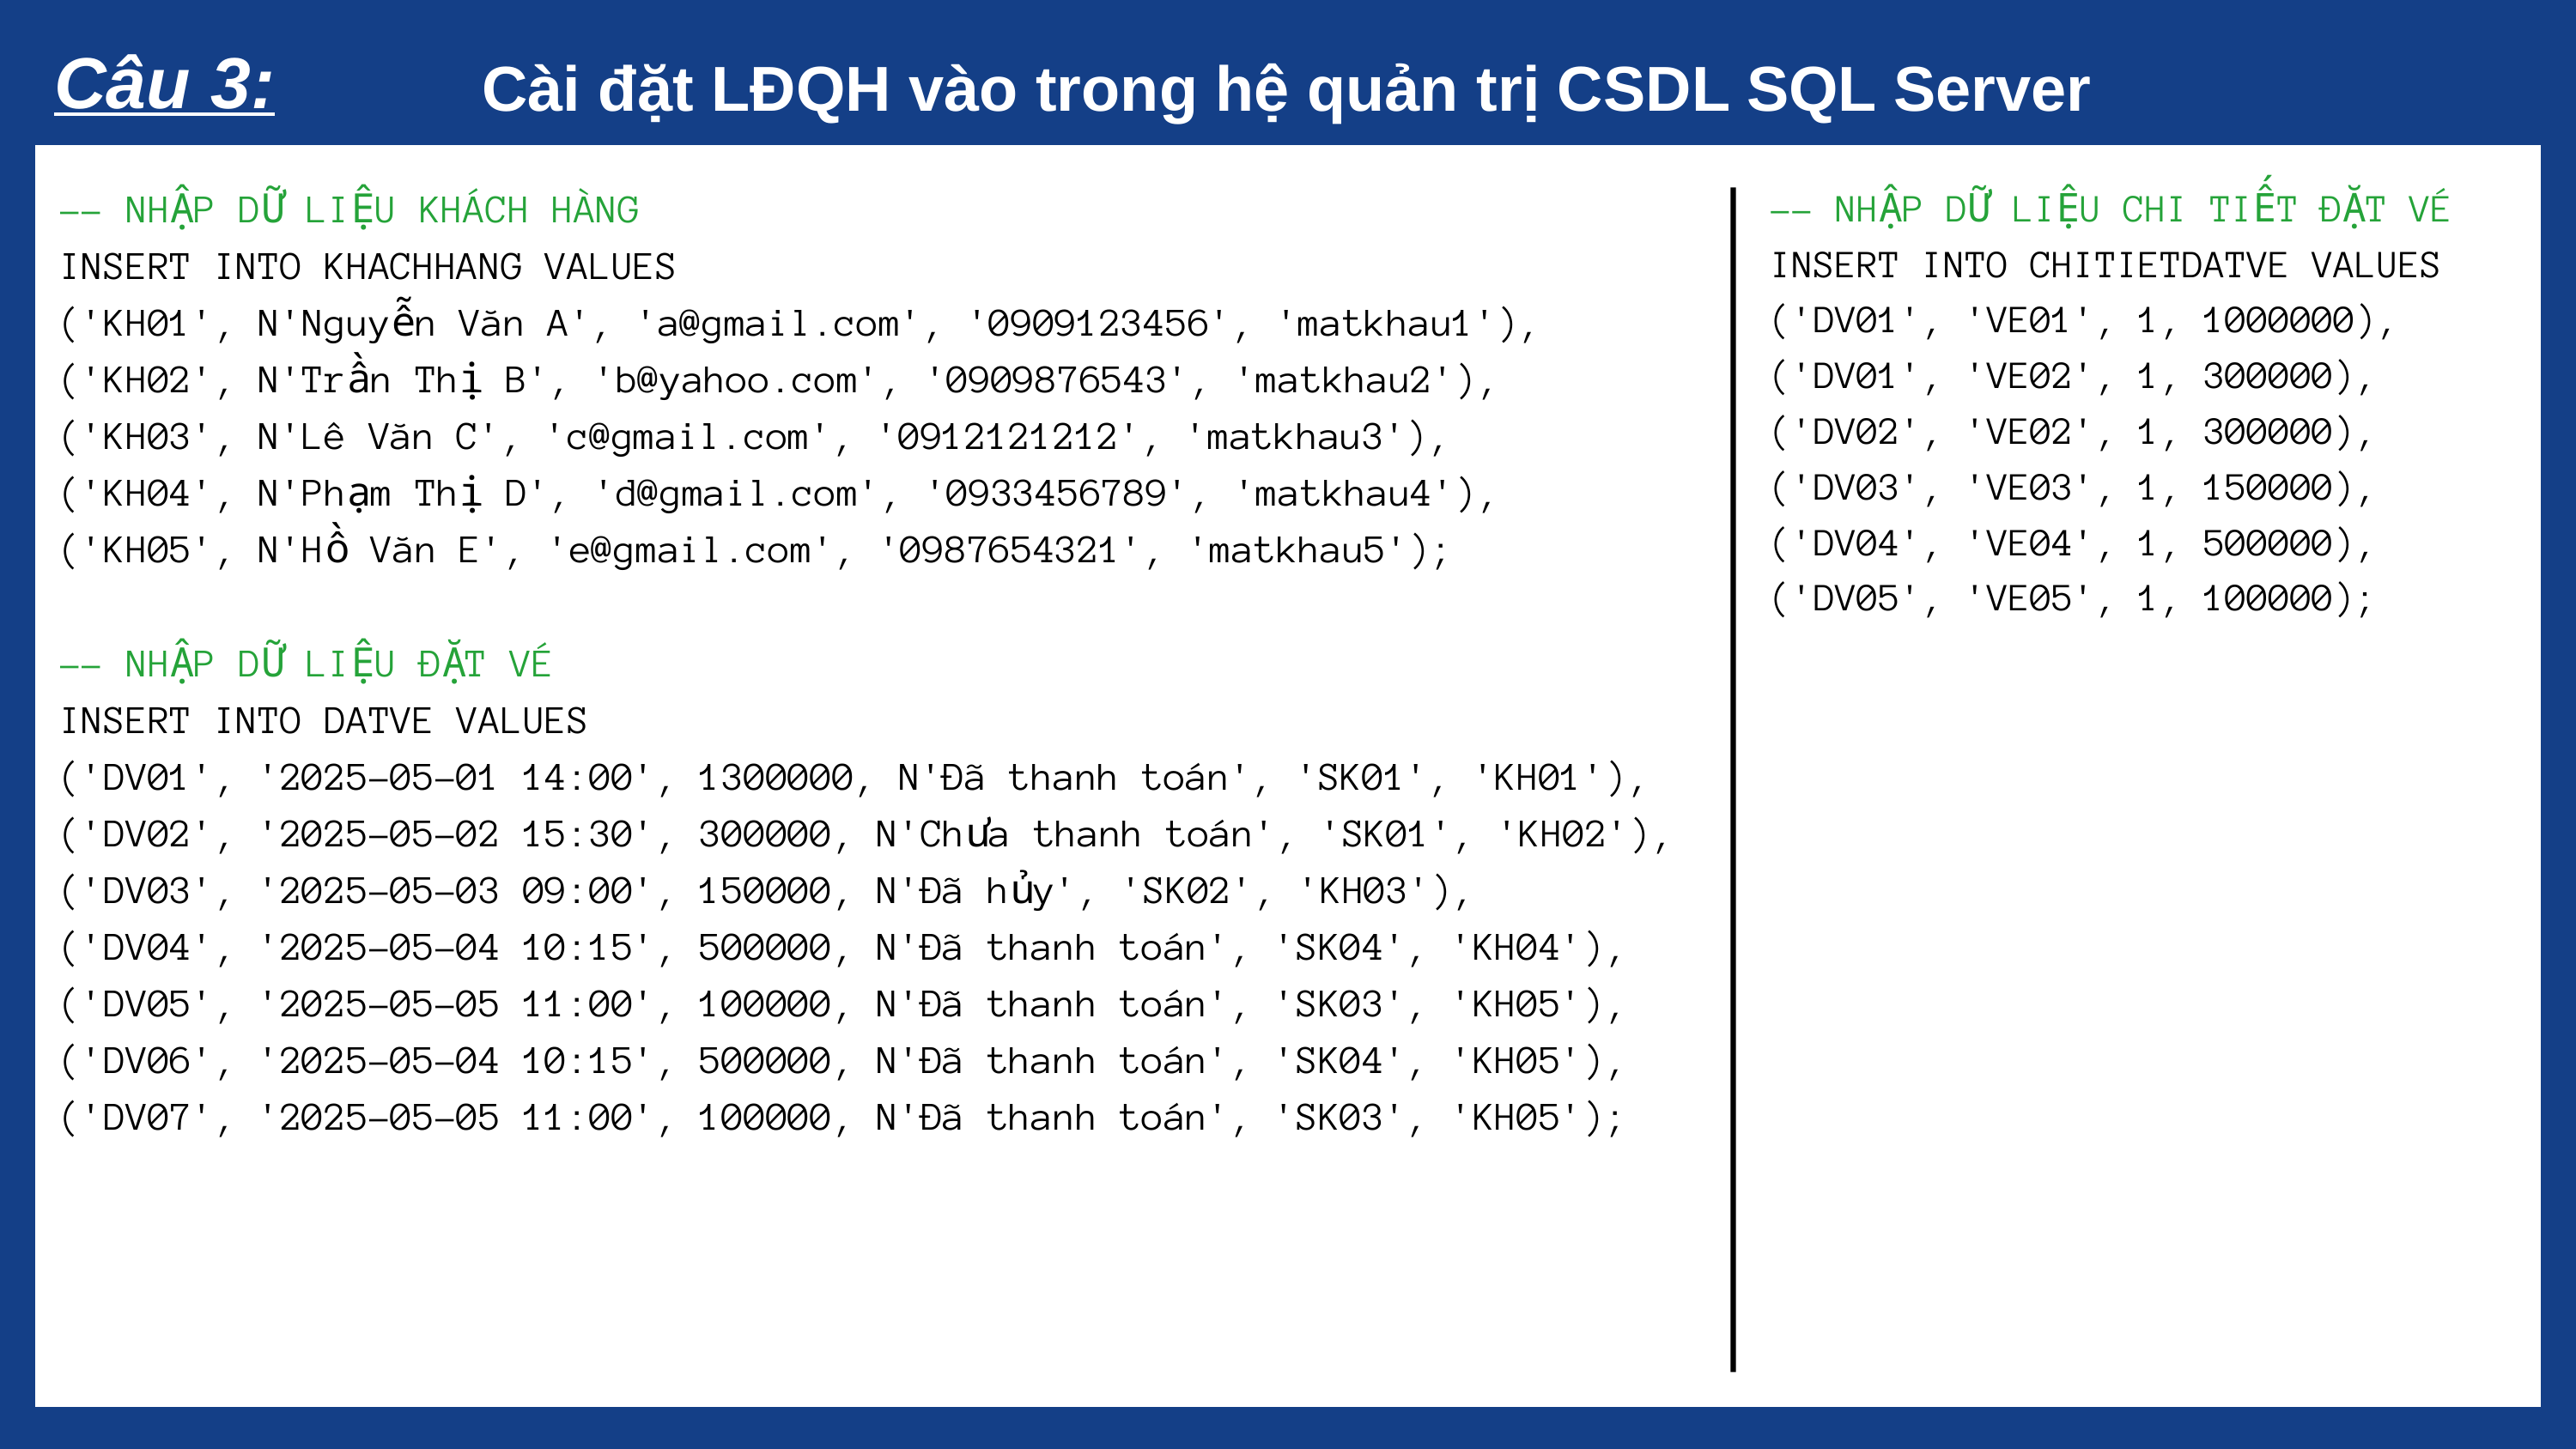

Câu 3:
Cài đặt LĐQH vào trong hệ quản trị CSDL SQL Server

-- NHẬP DỮ LIỆU KHÁCH HÀNG
INSERT INTO KHACHHANG VALUES
('KH01', N'Nguyễn Văn A', 'a@gmail.com', '0909123456', 'matkhau1'),
('KH02', N'Trần Thị B', 'b@yahoo.com', '0909876543', 'matkhau2'),
('KH03', N'Lê Văn C', 'c@gmail.com', '0912121212', 'matkhau3'),
('KH04', N'Phạm Thị D', 'd@gmail.com', '0933456789', 'matkhau4'),
('KH05', N'Hồ Văn E', 'e@gmail.com', '0987654321', 'matkhau5');

-- NHẬP DỮ LIỆU ĐẶT VÉ
INSERT INTO DATVE VALUES
('DV01', '2025-05-01 14:00', 1300000, N'Đã thanh toán', 'SK01', 'KH01'),
('DV02', '2025-05-02 15:30', 300000, N'Chưa thanh toán', 'SK01', 'KH02'),
('DV03', '2025-05-03 09:00', 150000, N'Đã hủy', 'SK02', 'KH03'),
('DV04', '2025-05-04 10:15', 500000, N'Đã thanh toán', 'SK04', 'KH04'),
('DV05', '2025-05-05 11:00', 100000, N'Đã thanh toán', 'SK03', 'KH05'),
('DV06', '2025-05-04 10:15', 500000, N'Đã thanh toán', 'SK04', 'KH05'),
('DV07', '2025-05-05 11:00', 100000, N'Đã thanh toán', 'SK03', 'KH05');

-- NHẬP DỮ LIỆU CHI TIẾT ĐẶT VÉ
INSERT INTO CHITIETDATVE VALUES
('DV01', 'VE01', 1, 1000000),
('DV01', 'VE02', 1, 300000),
('DV02', 'VE02', 1, 300000),
('DV03', 'VE03', 1, 150000),
('DV04', 'VE04', 1, 500000),
('DV05', 'VE05', 1, 100000);